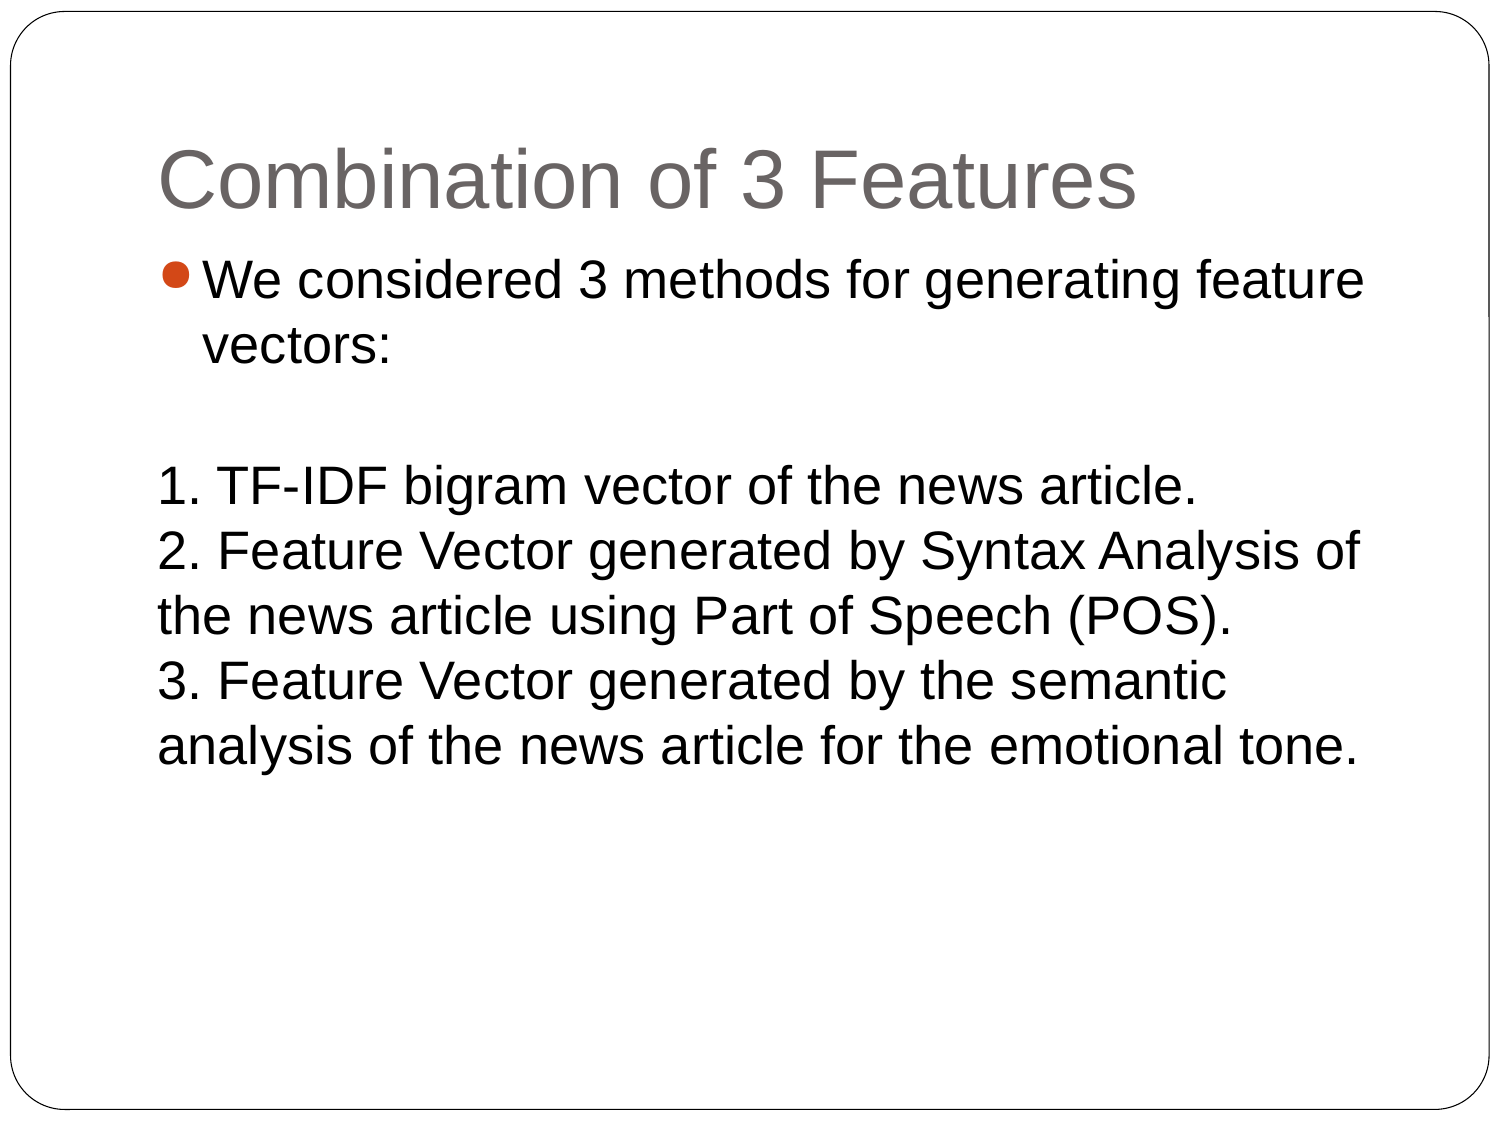

# Combination of 3 Features
We considered 3 methods for generating feature vectors:
1. TF-IDF bigram vector of the news article.
2. Feature Vector generated by Syntax Analysis of the news article using Part of Speech (POS).
3. Feature Vector generated by the semantic analysis of the news article for the emotional tone.